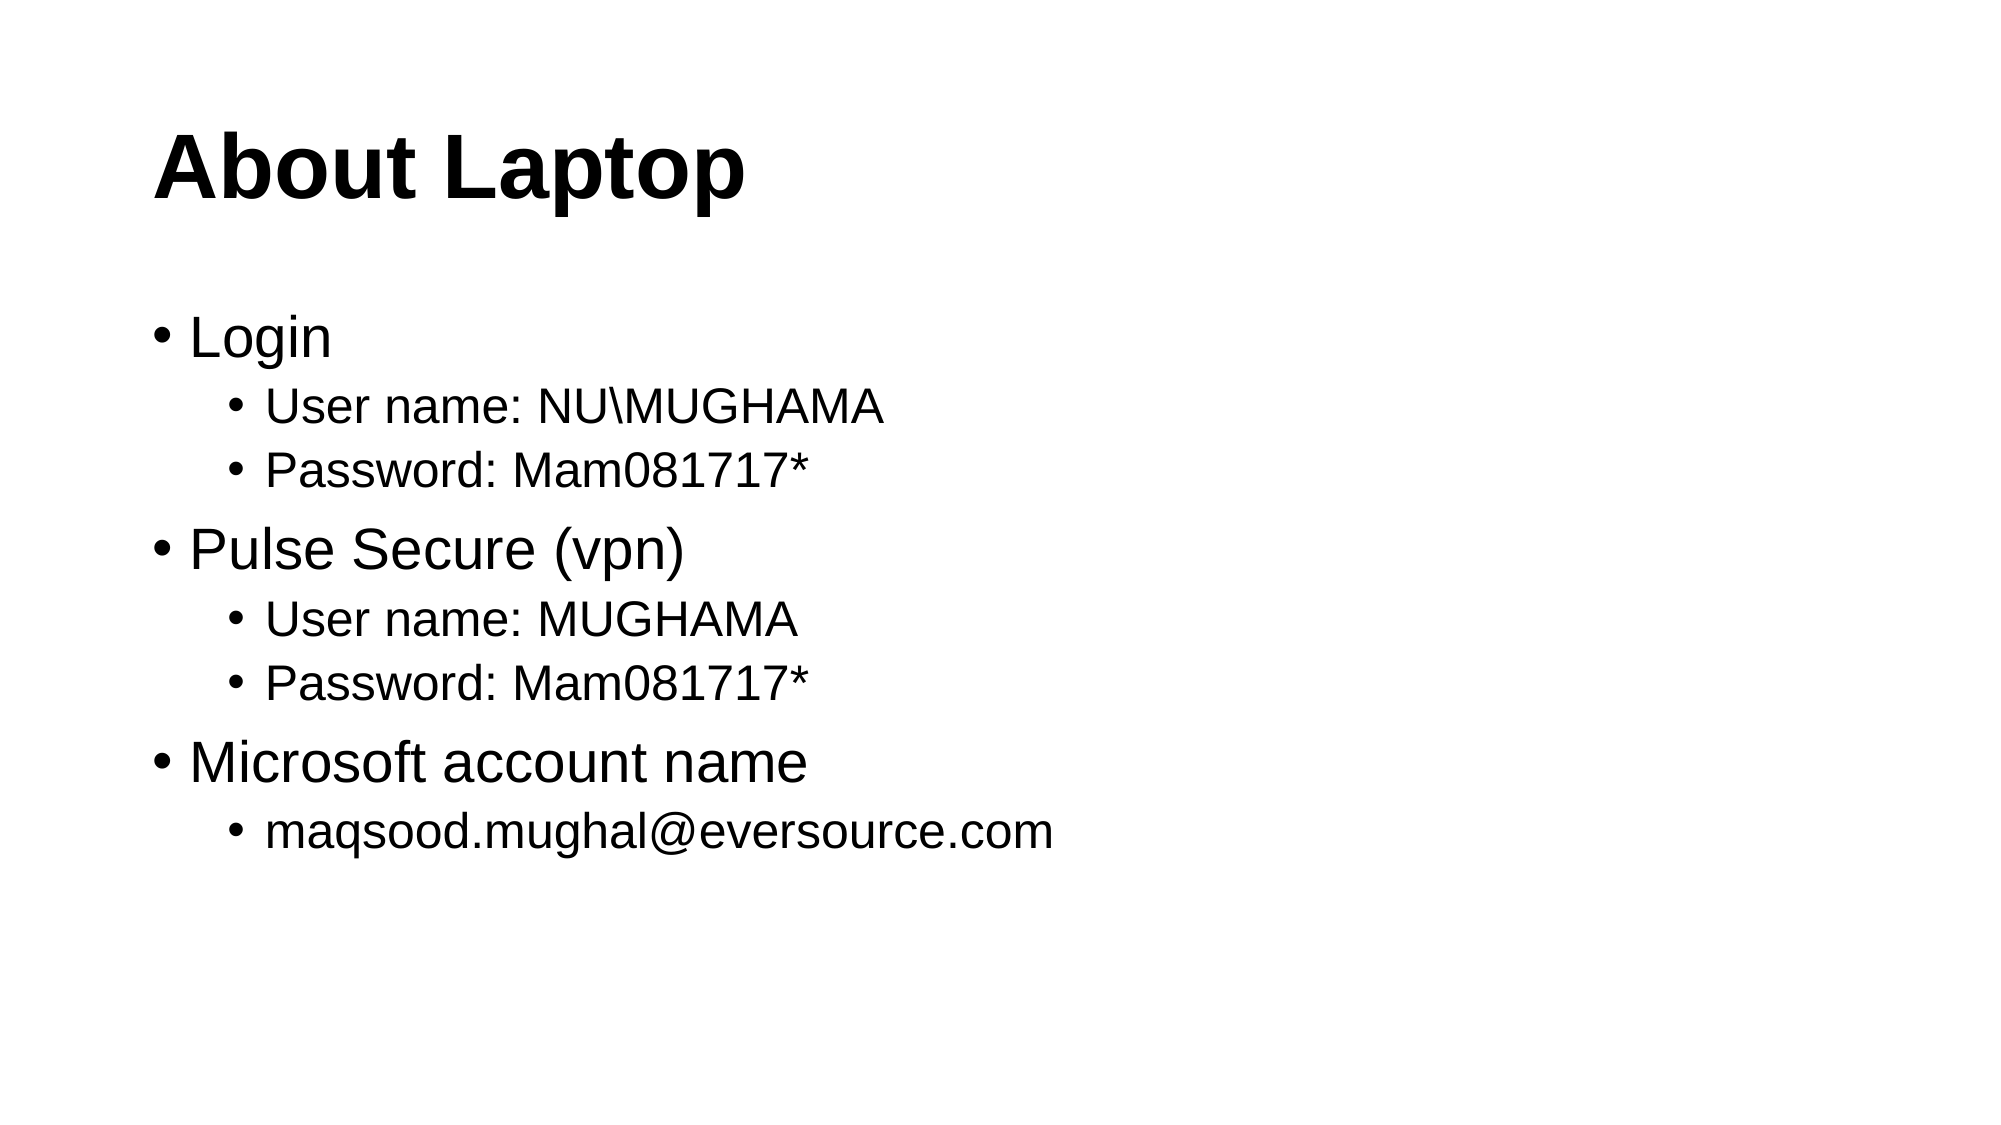

# About Laptop
Login
User name: NU\MUGHAMA
Password: Mam081717*
Pulse Secure (vpn)
User name: MUGHAMA
Password: Mam081717*
Microsoft account name
maqsood.mughal@eversource.com